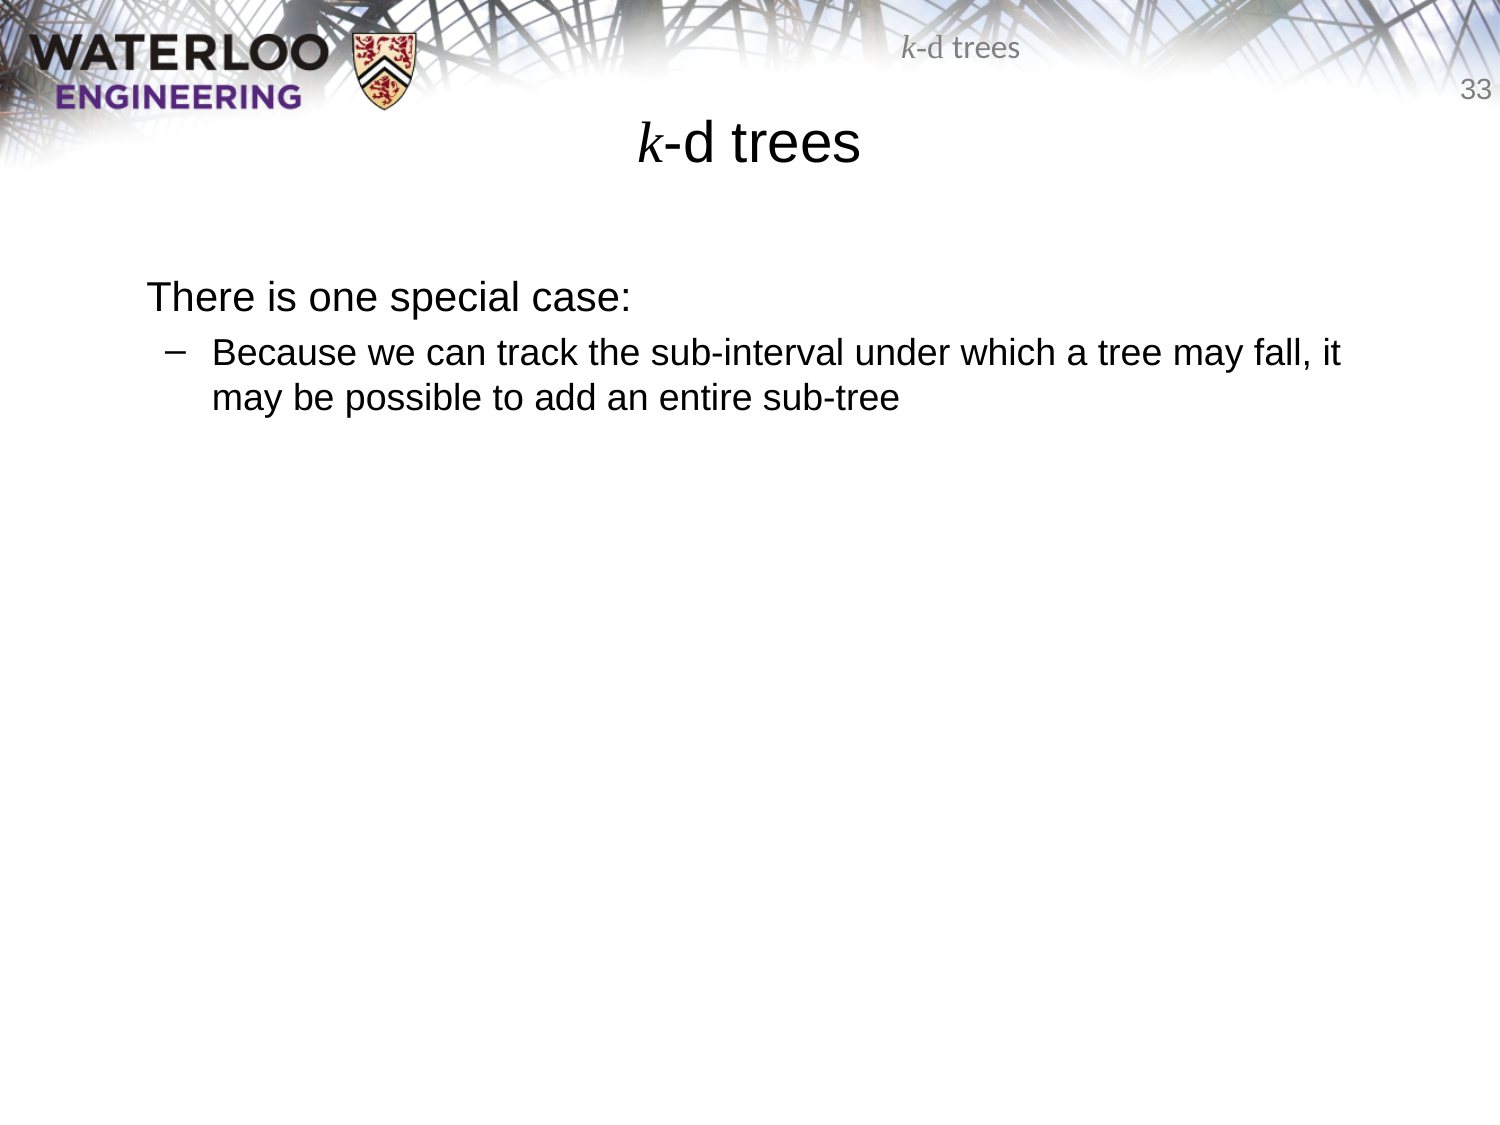

# k-d trees
	There is one special case:
Because we can track the sub-interval under which a tree may fall, it may be possible to add an entire sub-tree